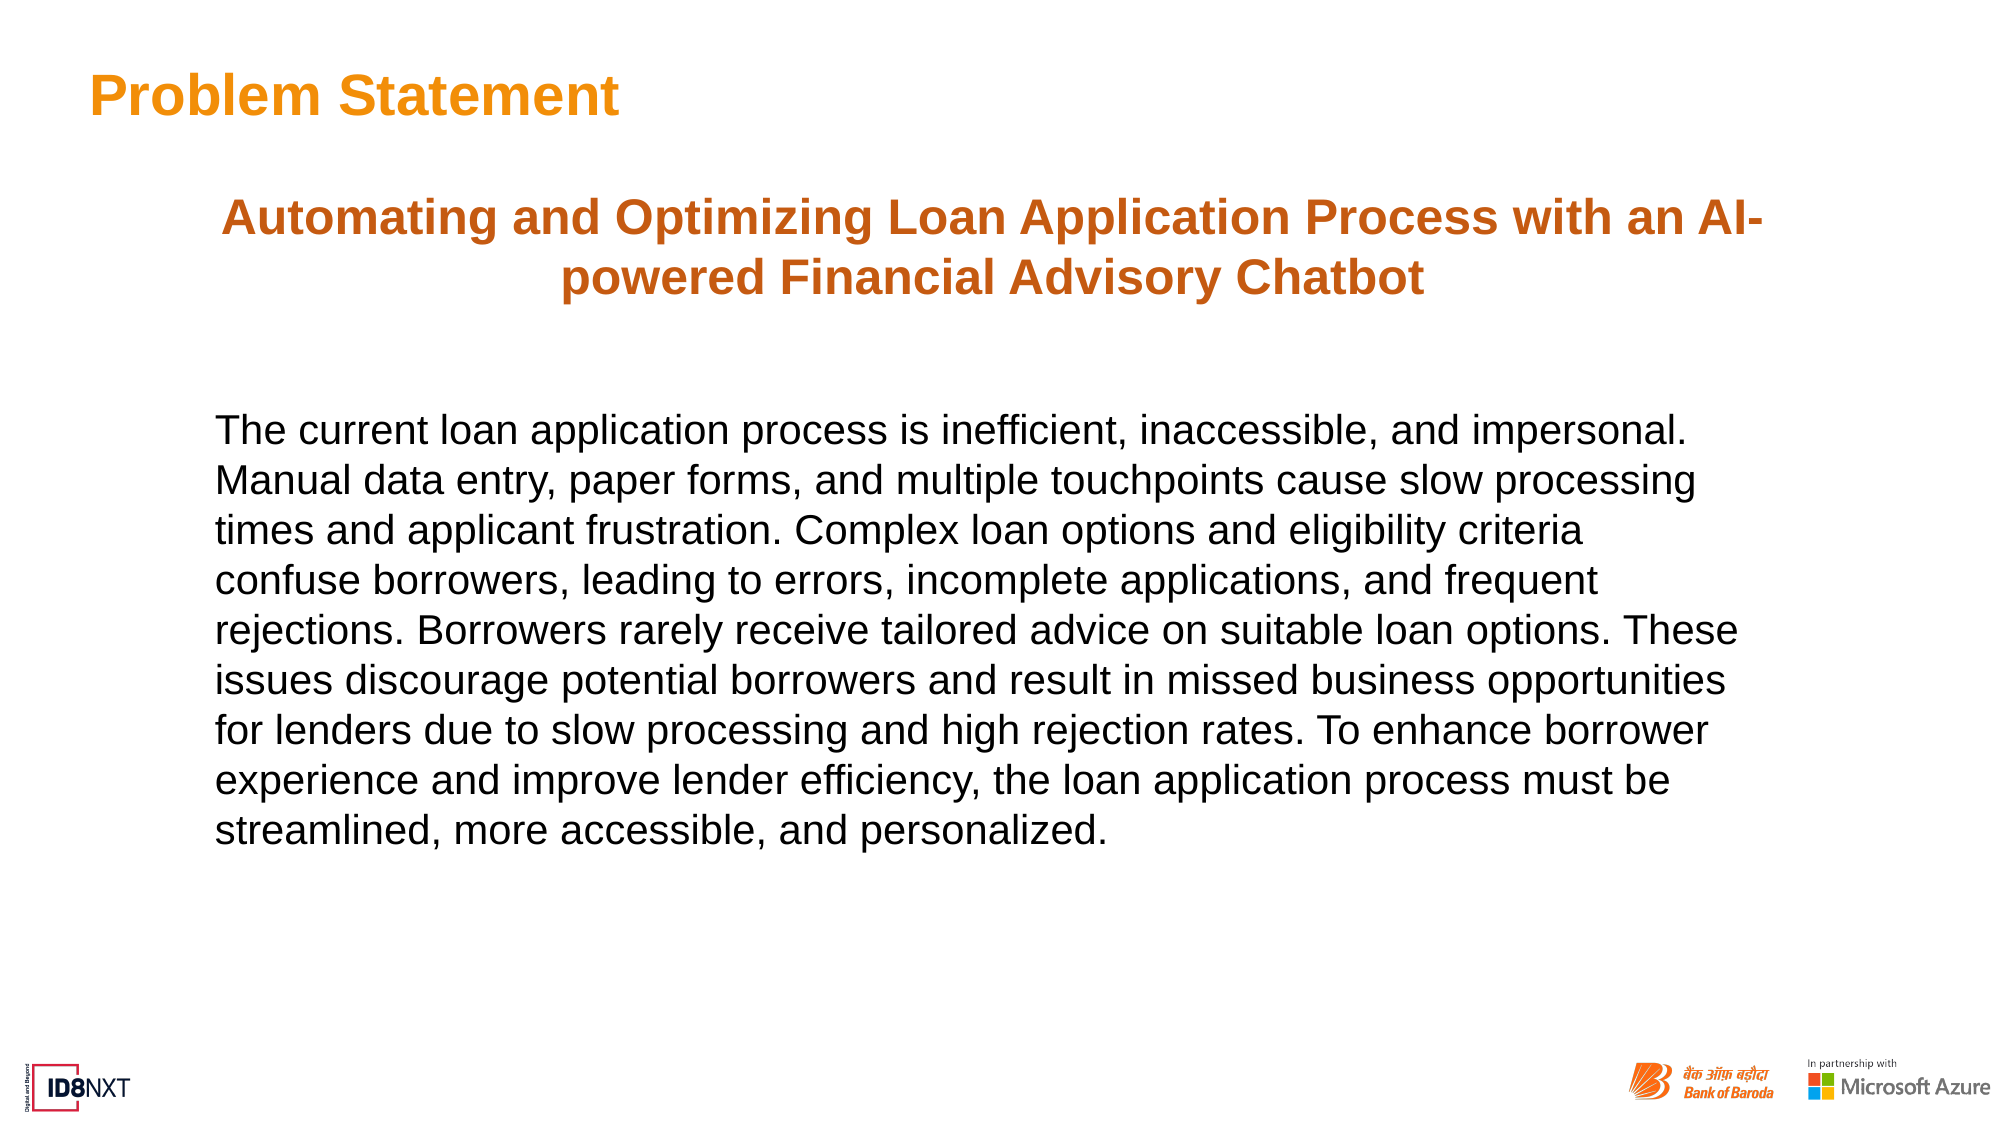

# Problem Statement
Automating and Optimizing Loan Application Process with an AI-powered Financial Advisory Chatbot
The current loan application process is inefficient, inaccessible, and impersonal. Manual data entry, paper forms, and multiple touchpoints cause slow processing times and applicant frustration. Complex loan options and eligibility criteria confuse borrowers, leading to errors, incomplete applications, and frequent rejections. Borrowers rarely receive tailored advice on suitable loan options. These issues discourage potential borrowers and result in missed business opportunities for lenders due to slow processing and high rejection rates. To enhance borrower experience and improve lender efficiency, the loan application process must be streamlined, more accessible, and personalized.